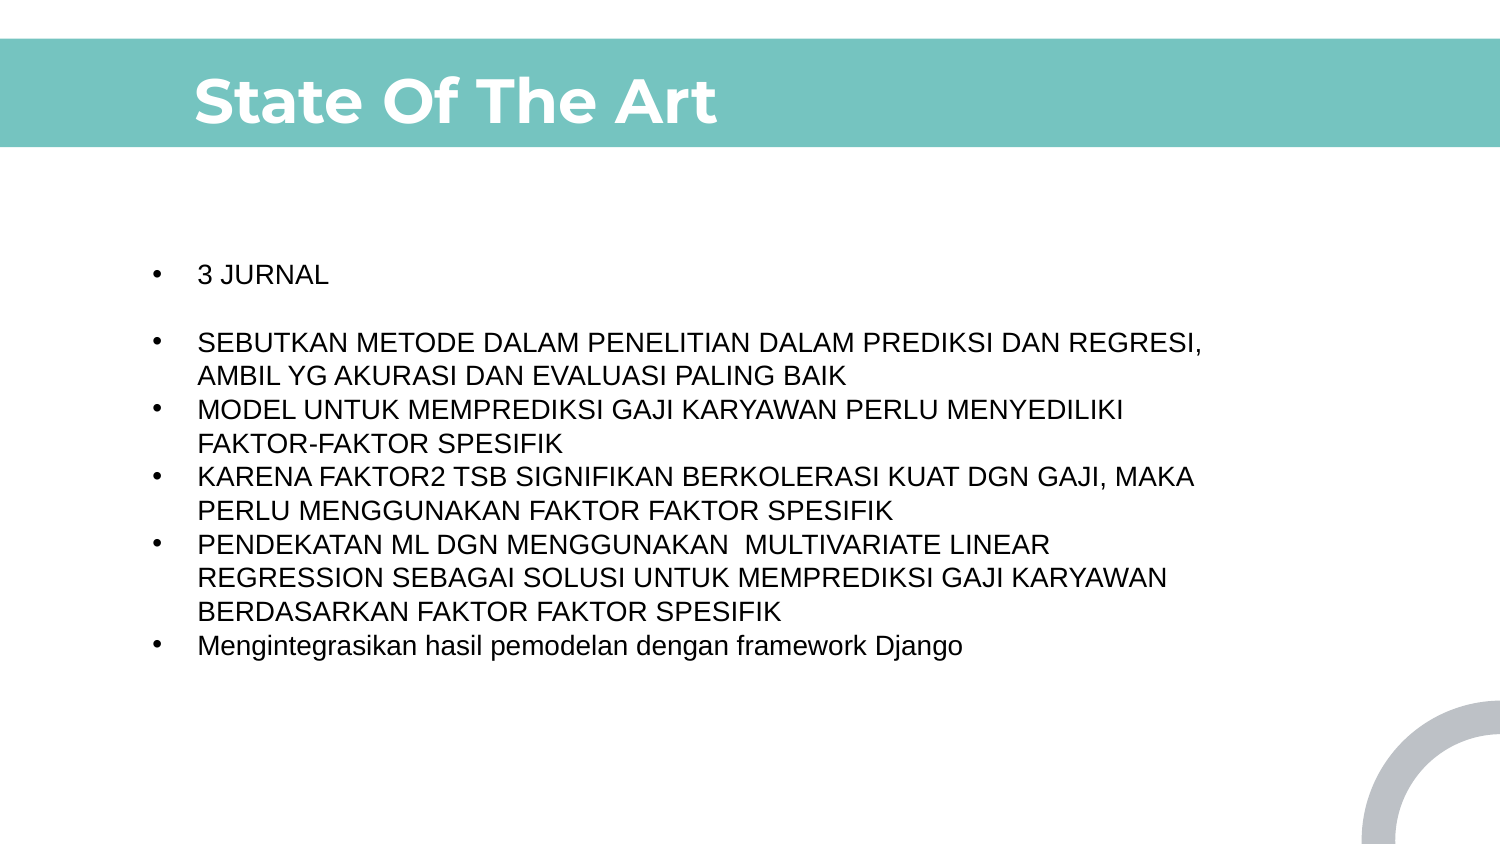

# State Of The Art
3 JURNAL

SEBUTKAN METODE DALAM PENELITIAN DALAM PREDIKSI DAN REGRESI, AMBIL YG AKURASI DAN EVALUASI PALING BAIK
MODEL UNTUK MEMPREDIKSI GAJI KARYAWAN PERLU MENYEDILIKI FAKTOR-FAKTOR SPESIFIK
KARENA FAKTOR2 TSB SIGNIFIKAN BERKOLERASI KUAT DGN GAJI, MAKA PERLU MENGGUNAKAN FAKTOR FAKTOR SPESIFIK
PENDEKATAN ML DGN MENGGUNAKAN  MULTIVARIATE LINEAR REGRESSION SEBAGAI SOLUSI UNTUK MEMPREDIKSI GAJI KARYAWAN BERDASARKAN FAKTOR FAKTOR SPESIFIK
Mengintegrasikan hasil pemodelan dengan framework Django